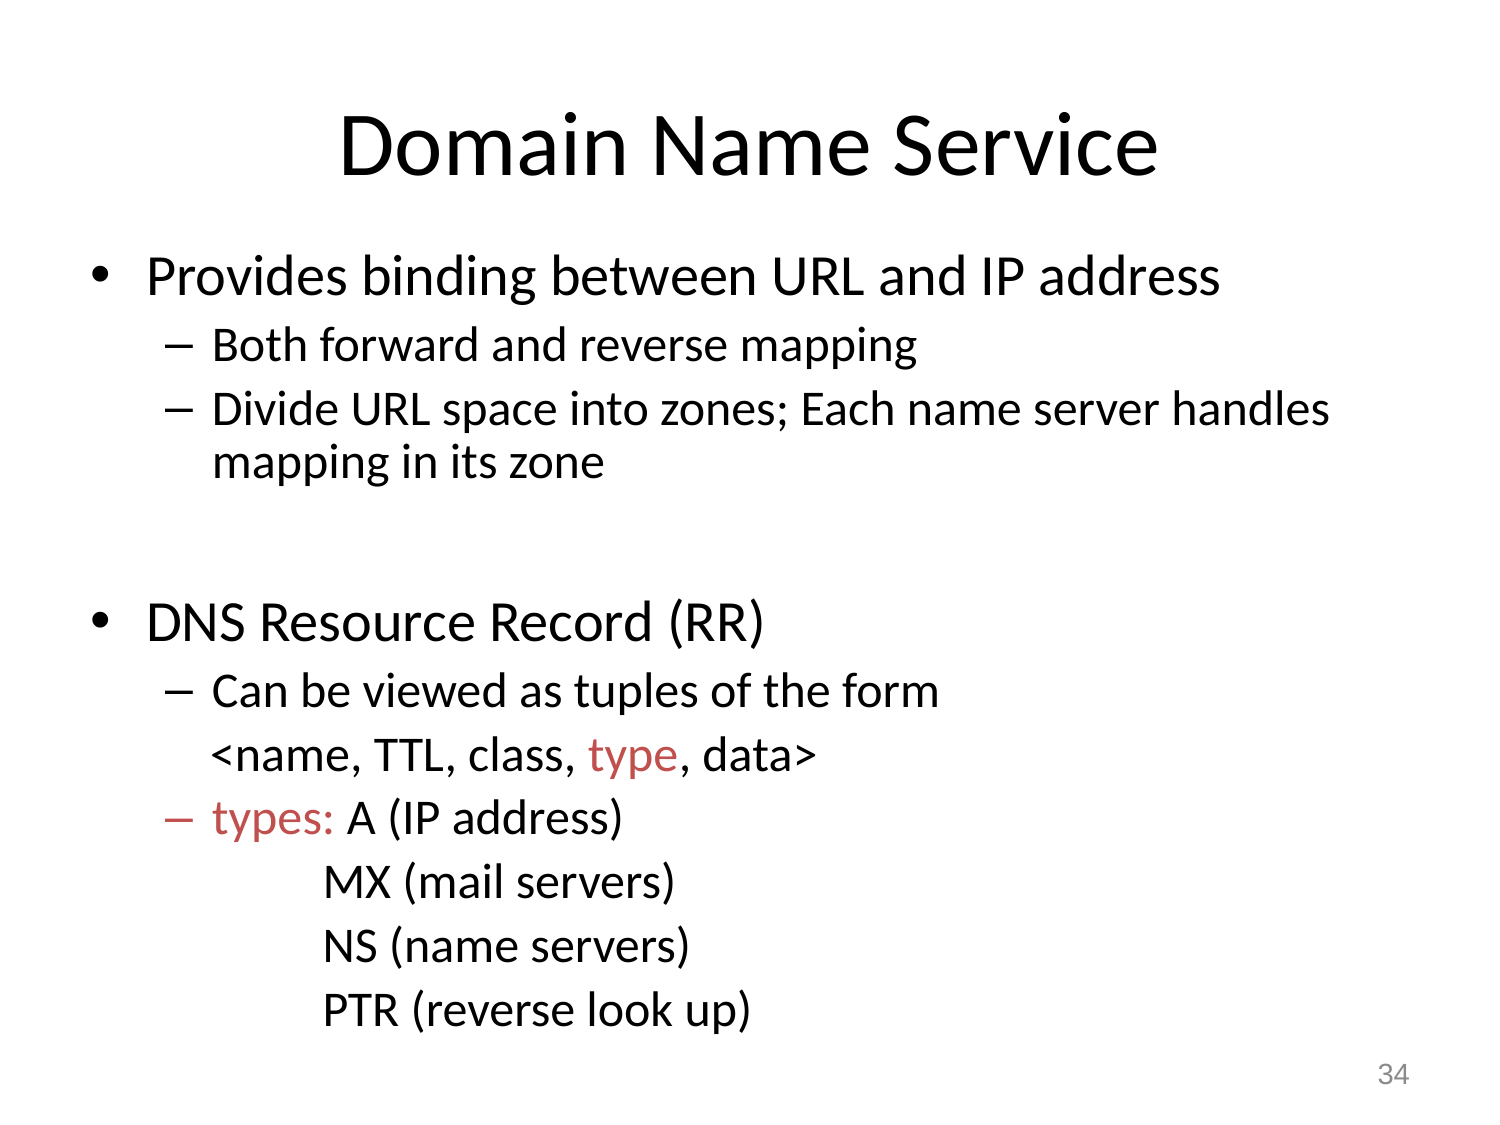

# Domain Name Service
Provides binding between URL and IP address
Both forward and reverse mapping
Divide URL space into zones; Each name server handles mapping in its zone

DNS Resource Record (RR)
Can be viewed as tuples of the form
    <name, TTL, class, type, data>
types: A (IP address)
              MX (mail servers)
              NS (name servers)
              PTR (reverse look up)
34